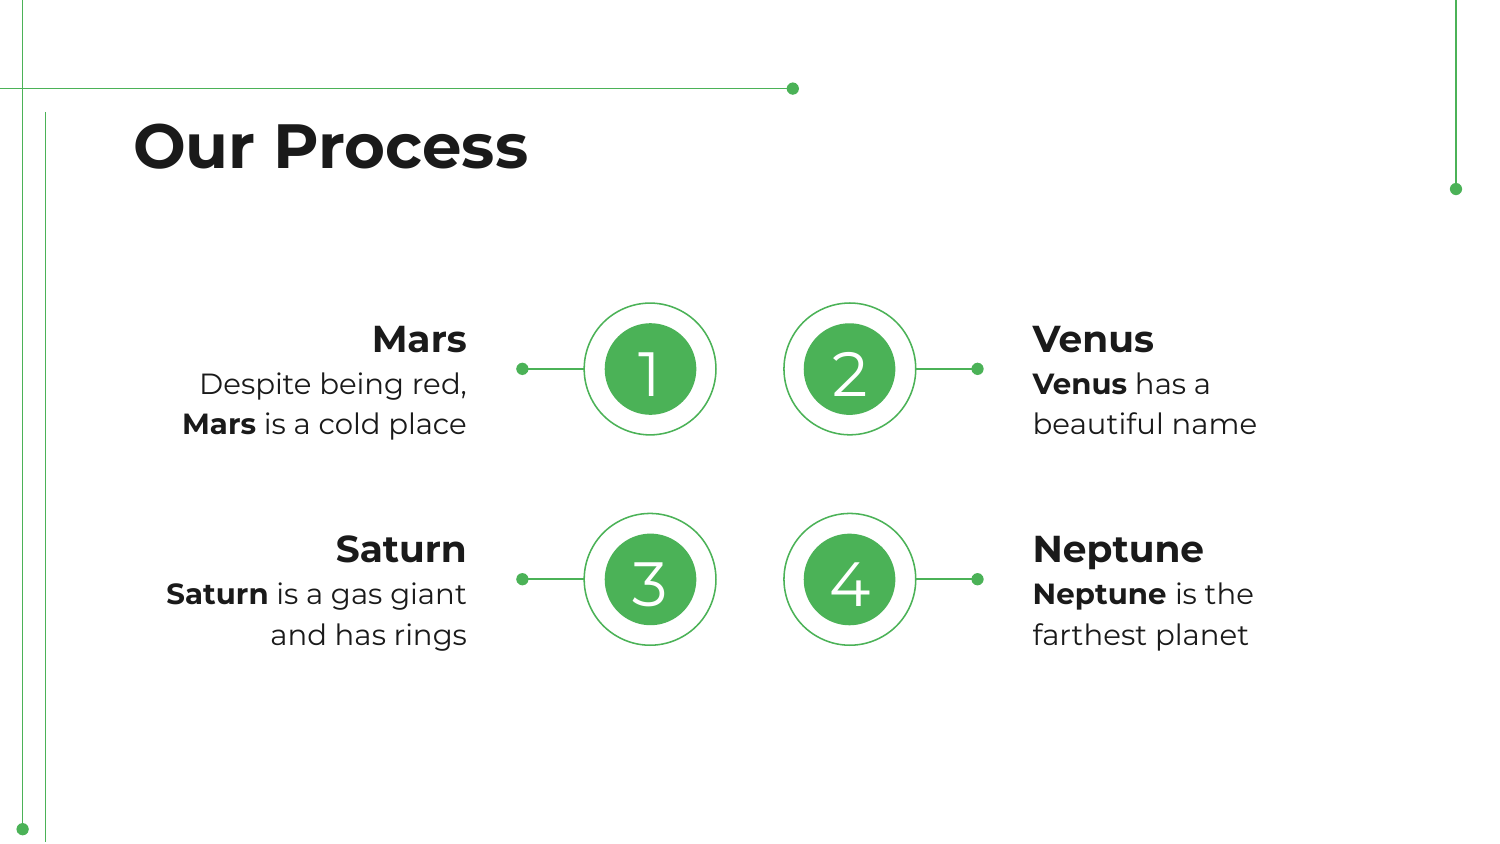

# Our Process

Mars
Venus
1
2
Despite being red, Mars is a cold place
Venus has a beautiful name

Saturn
Neptune
3
4
Saturn is a gas giant and has rings
Neptune is the farthest planet